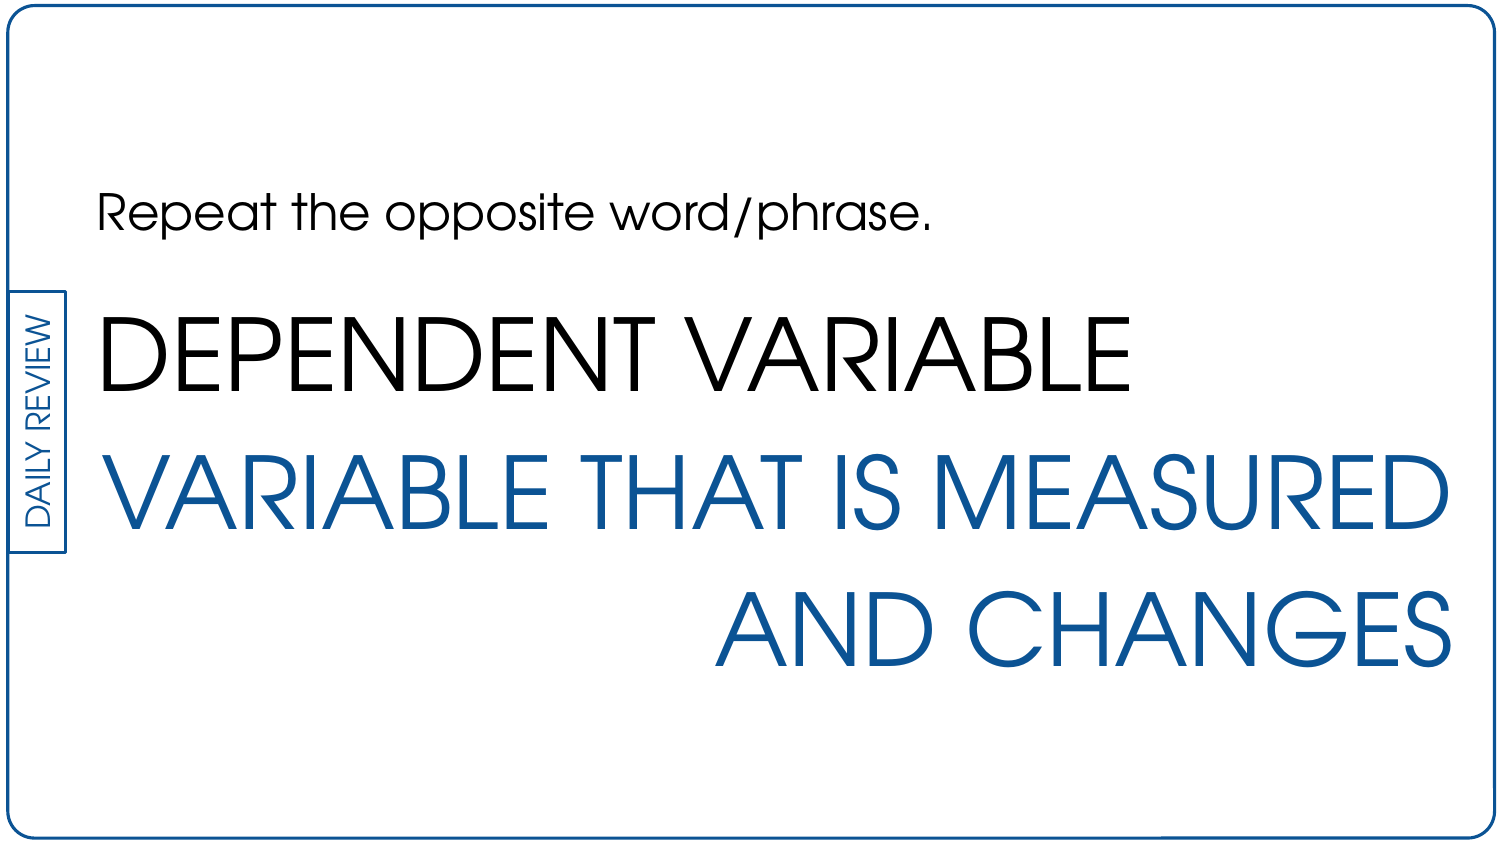

Repeat the opposite word/phrase.
DEPENDENT VARIABLE
VARIABLE THAT IS MEASURED AND CHANGES